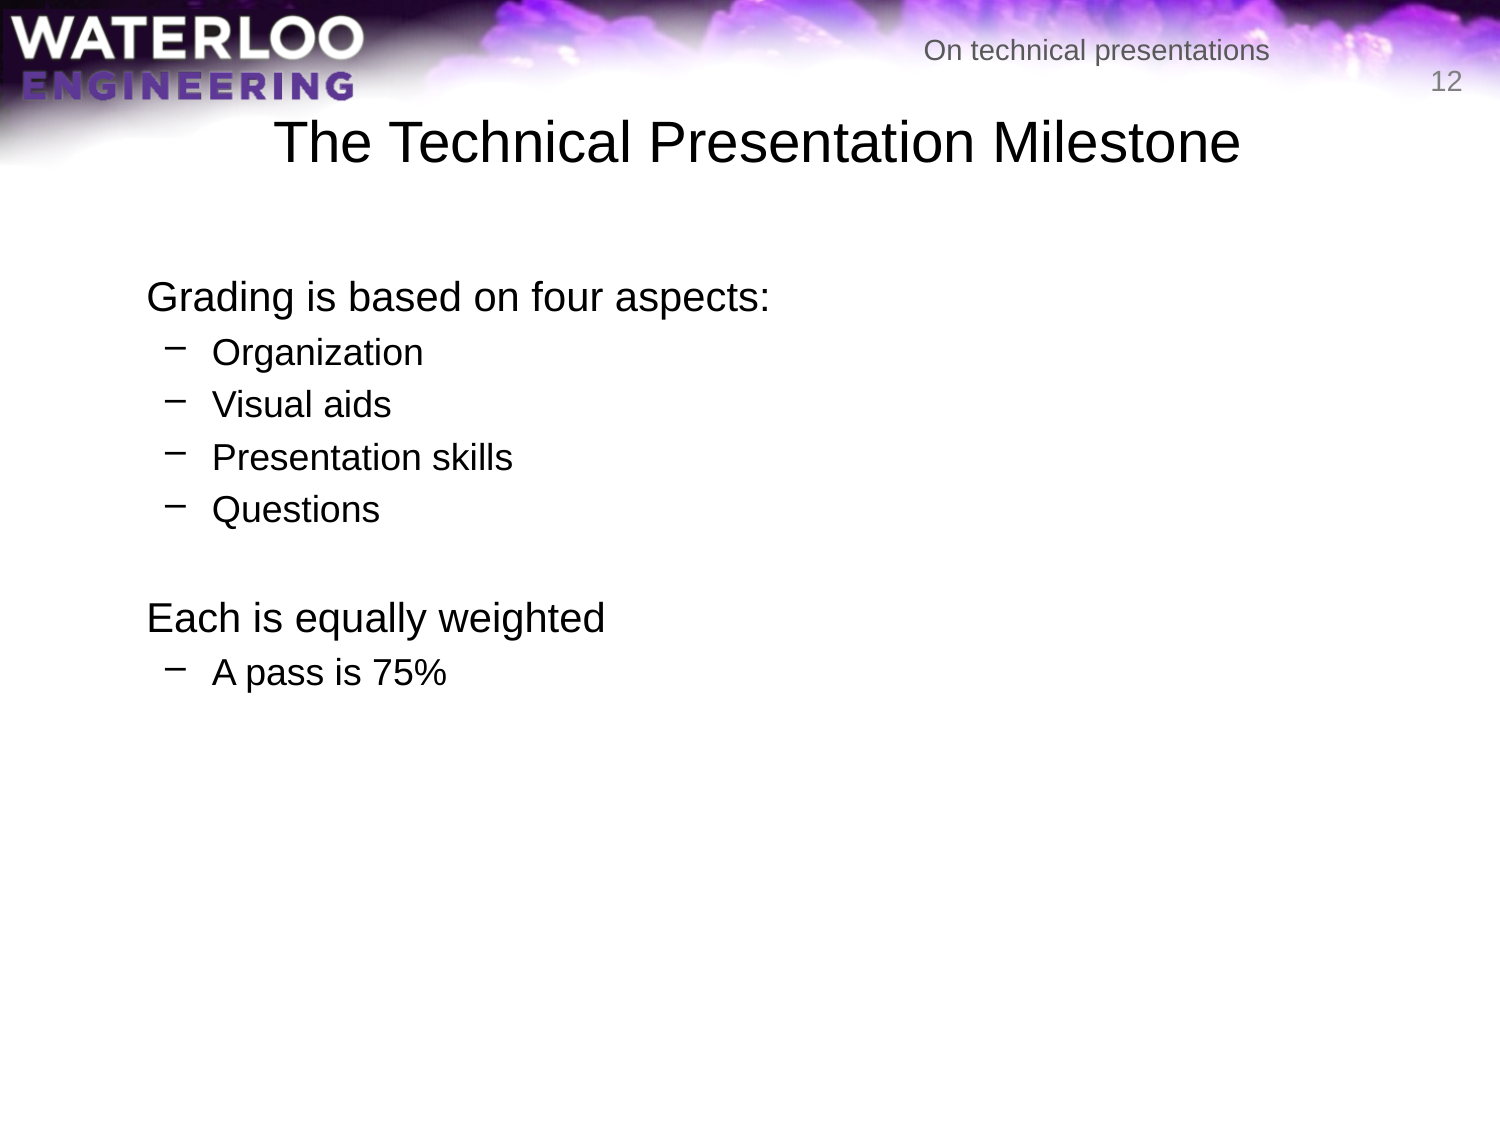

# The Technical Presentation Milestone
12
	Grading is based on four aspects:
Organization
Visual aids
Presentation skills
Questions

	Each is equally weighted
A pass is 75%